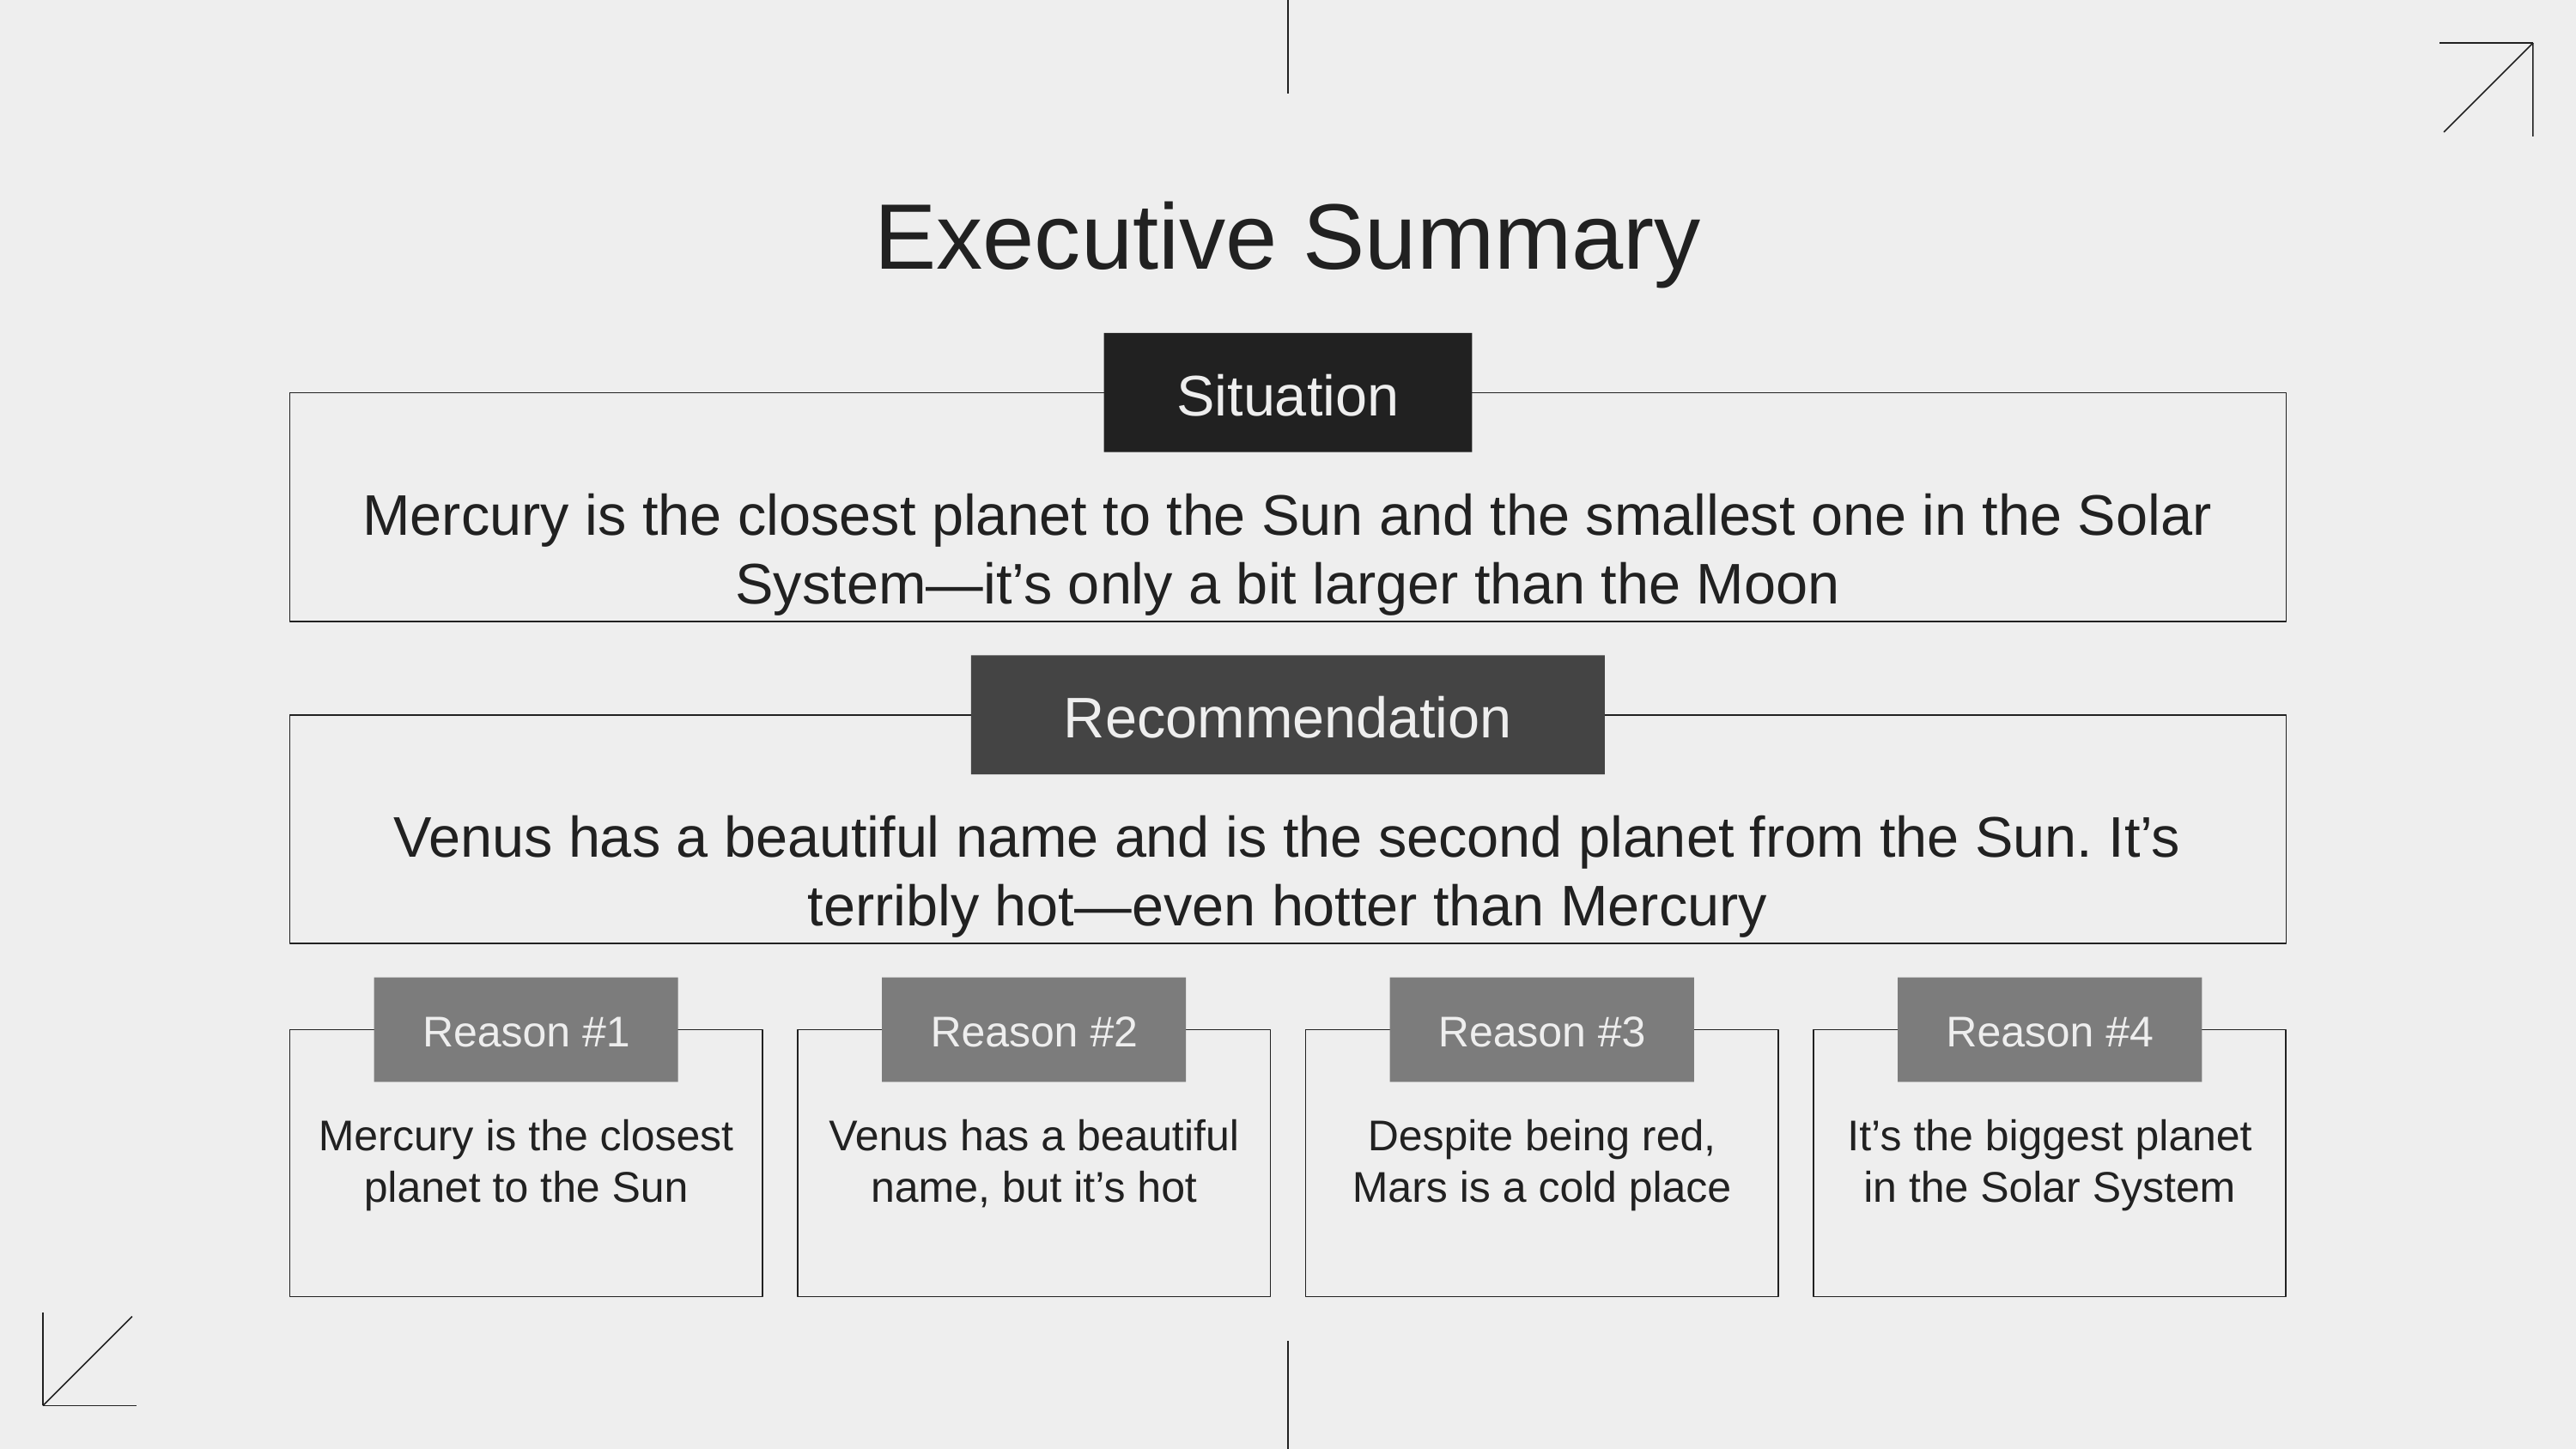

# Executive Summary
Situation

Mercury is the closest planet to the Sun and the smallest one in the Solar System—it’s only a bit larger than the Moon
Recommendation

Venus has a beautiful name and is the second planet from the Sun. It’s terribly hot—even hotter than Mercury
Reason #1
Reason #2
Reason #3
Reason #4

Mercury is the closest planet to the Sun
Venus has a beautiful name, but it’s hot
Despite being red, Mars is a cold place
It’s the biggest planet in the Solar System